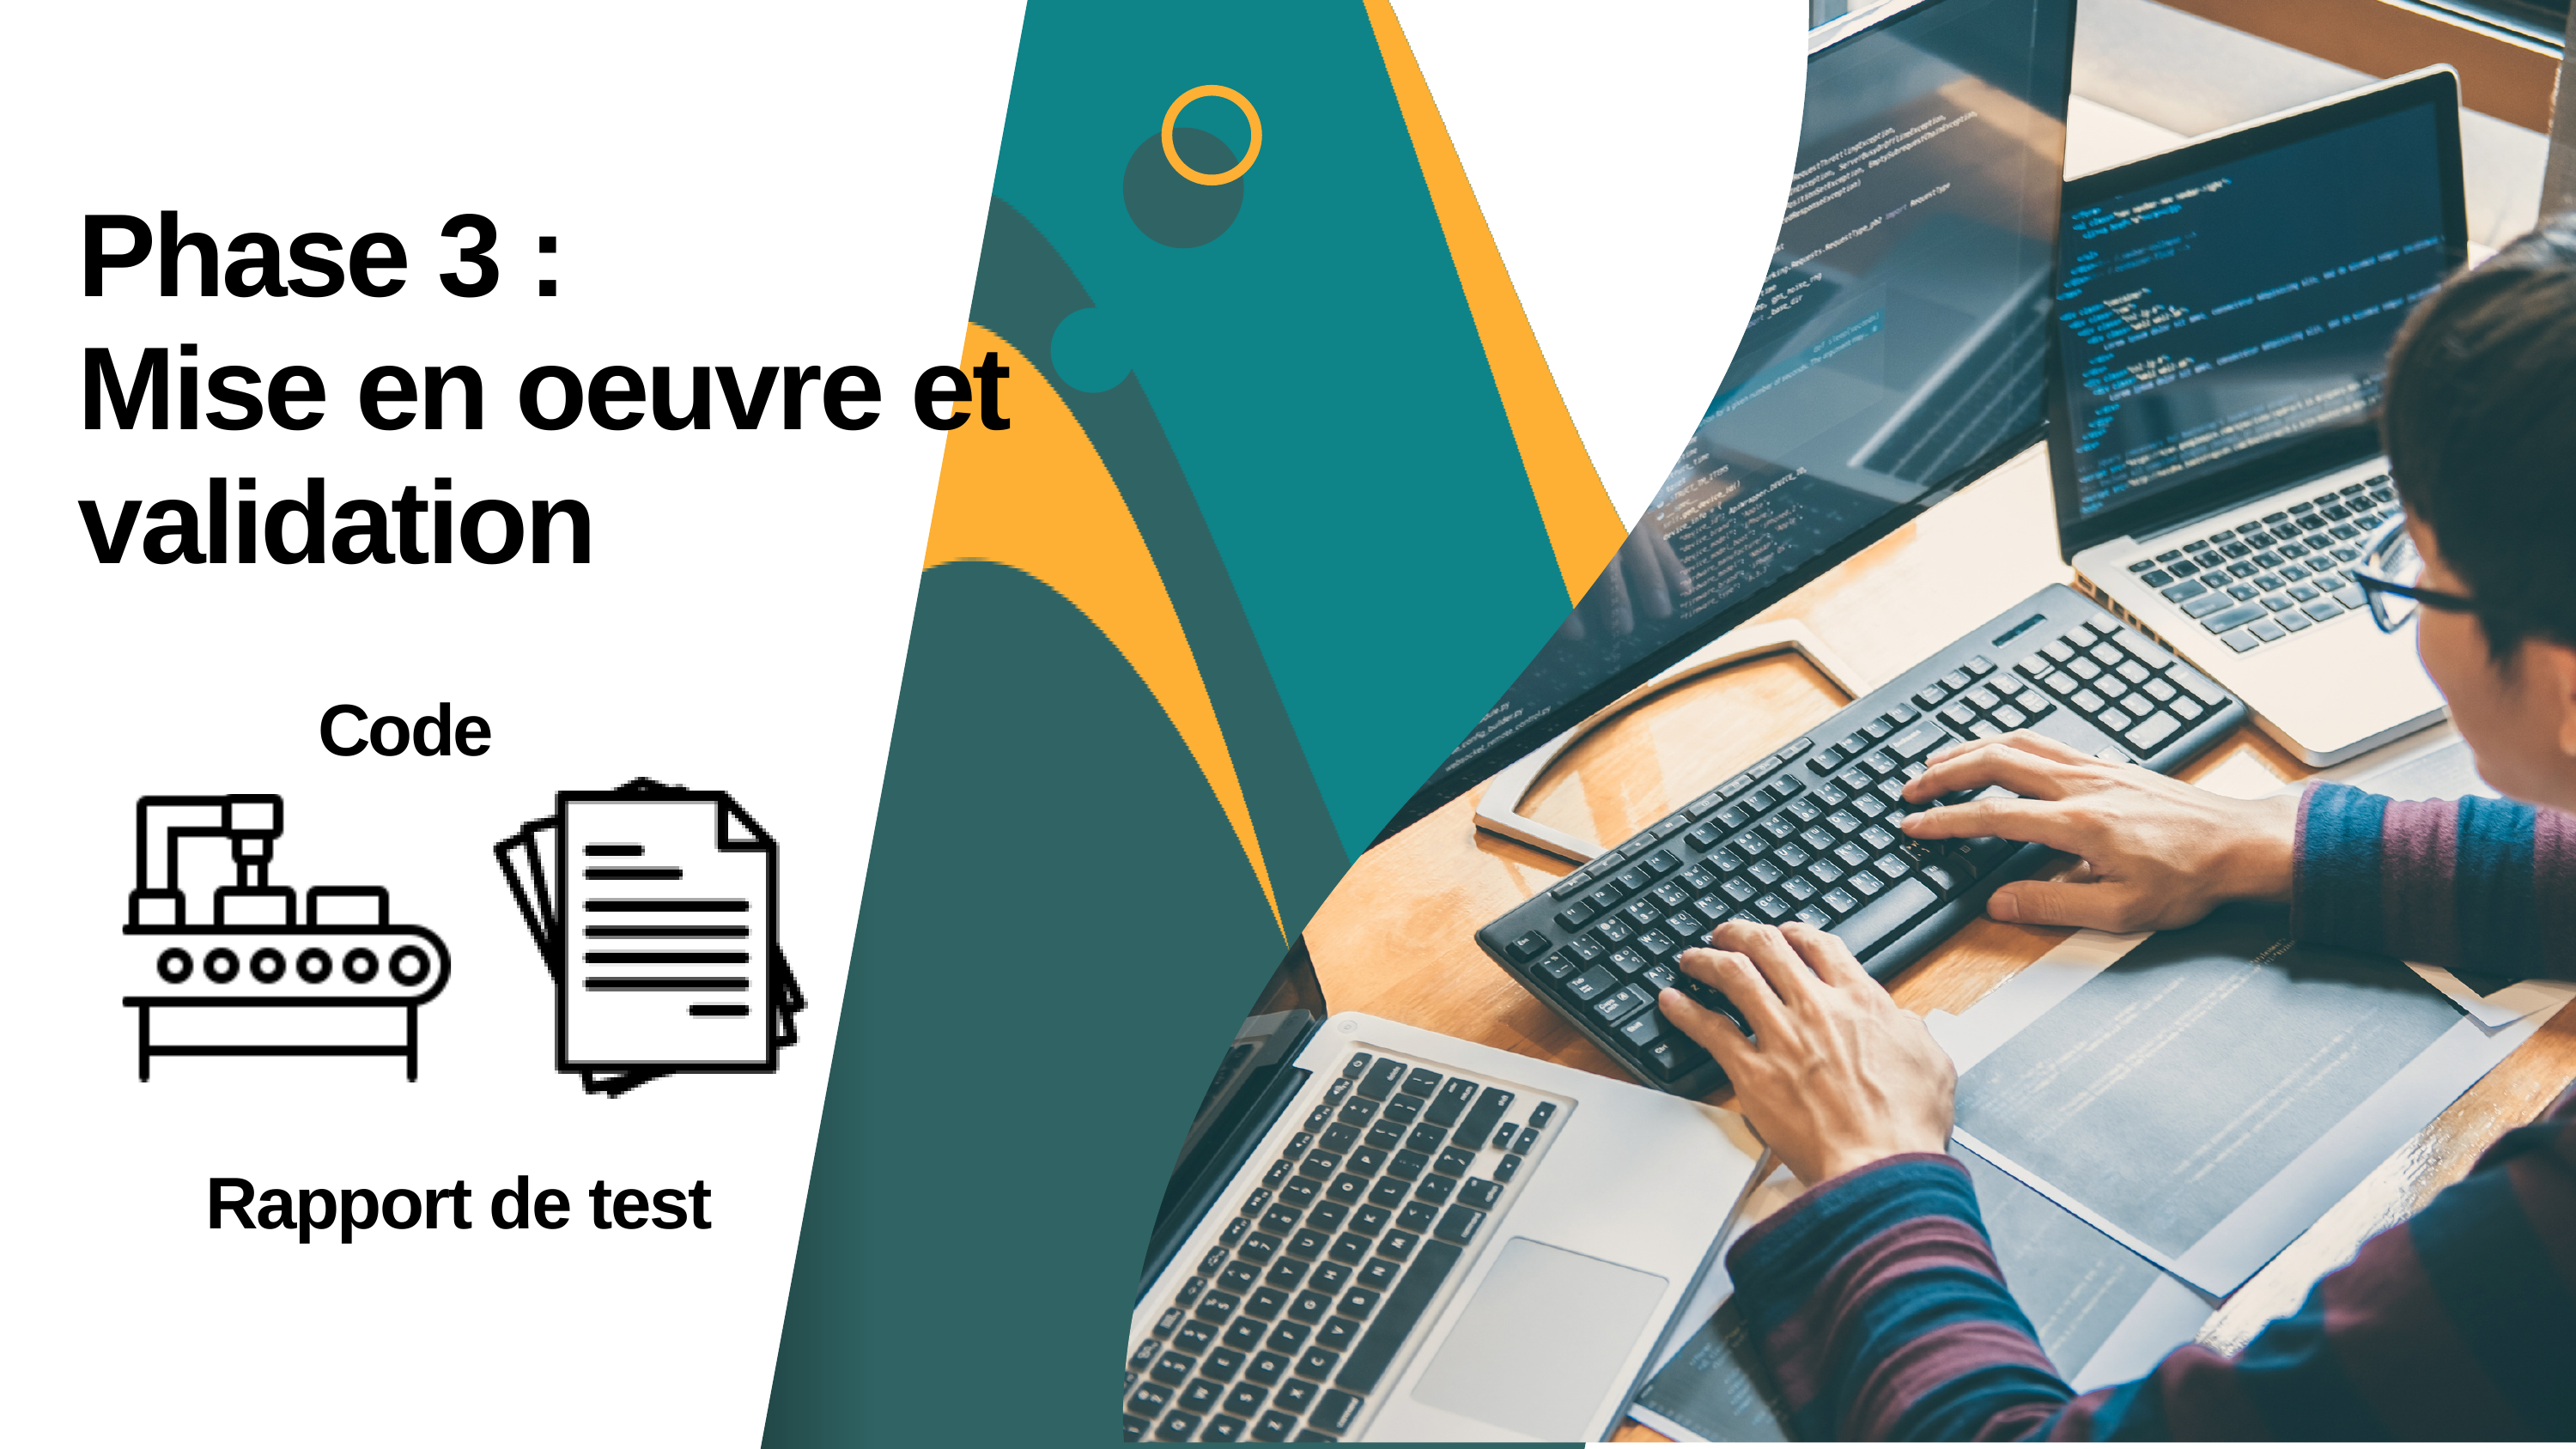

Phase 3 :
Mise en oeuvre et validation

Code

Rapport de test